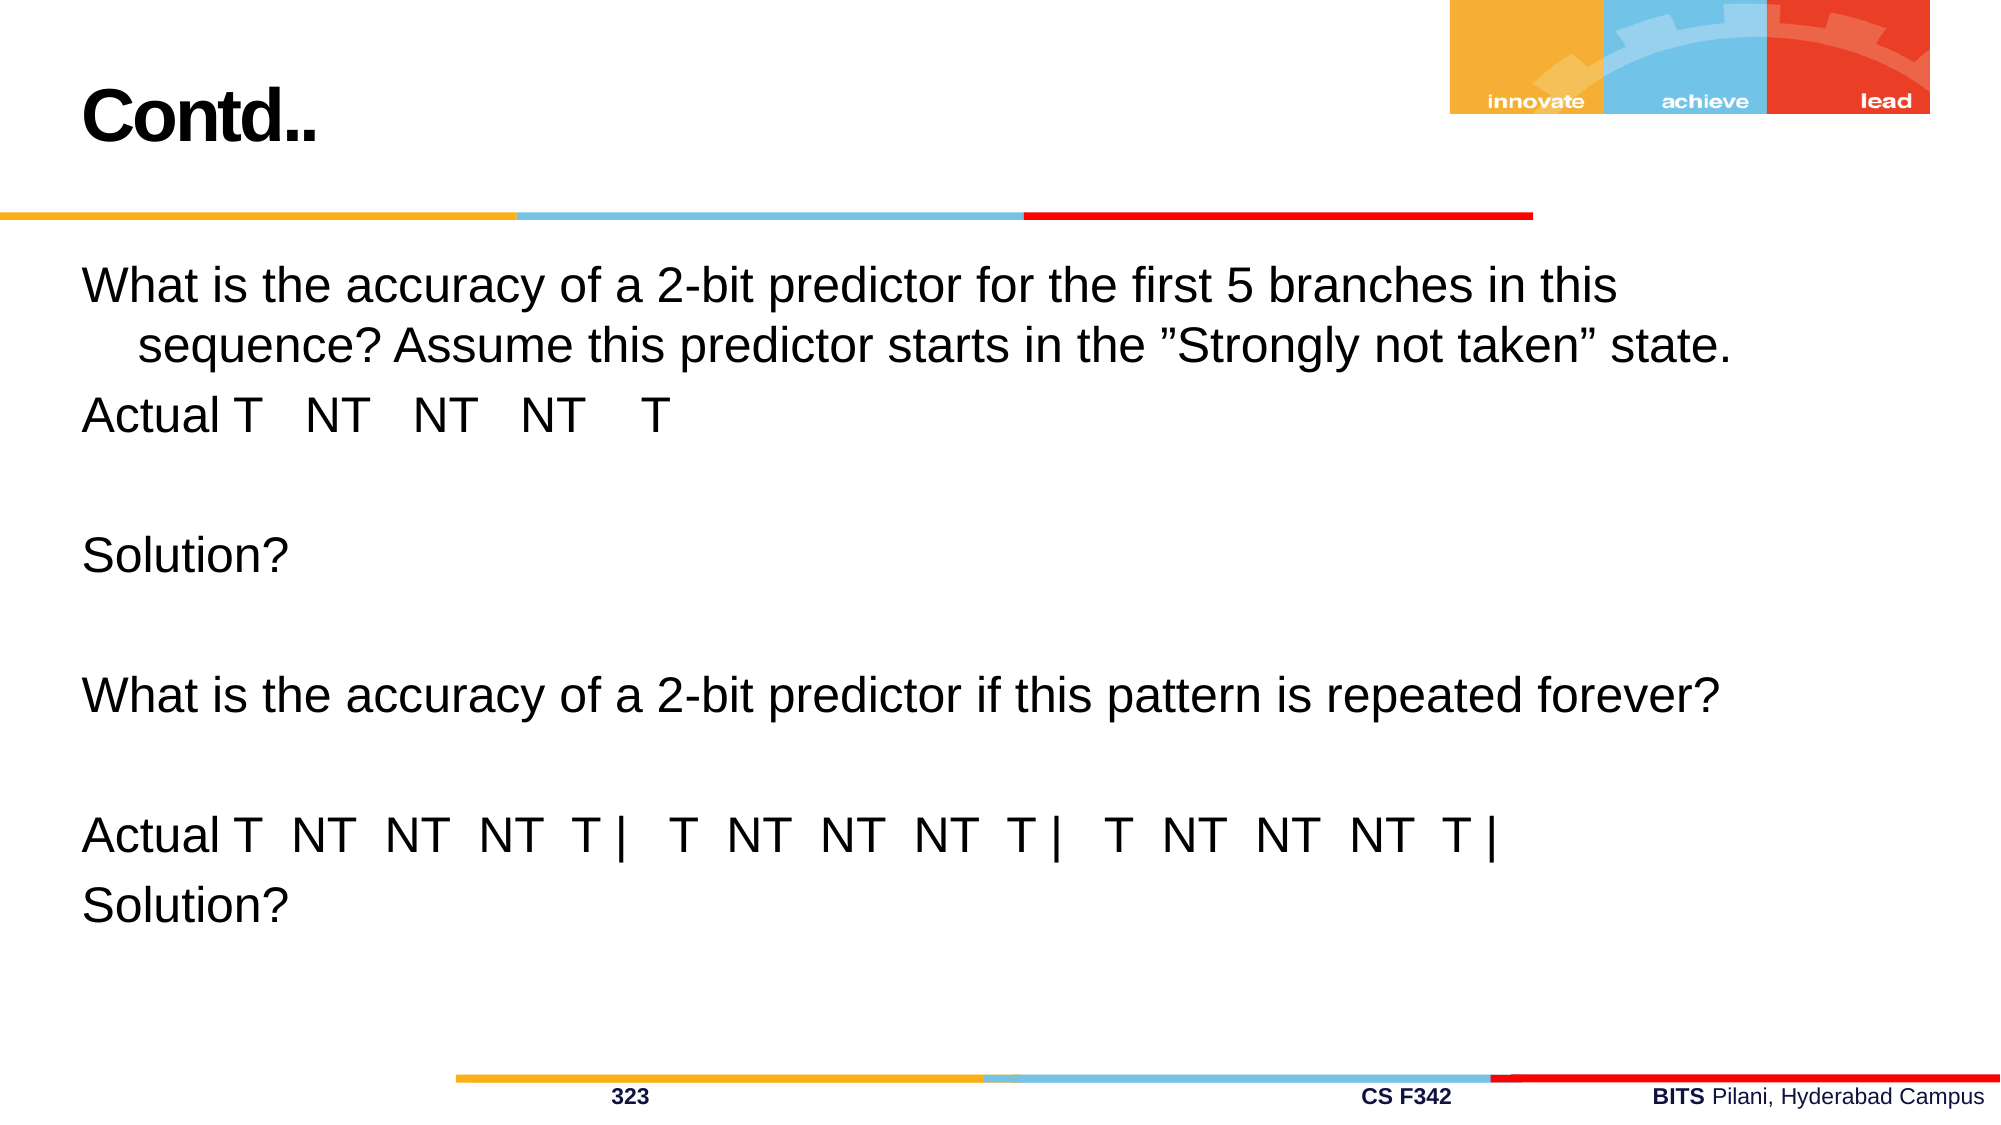

Contd..
What is the accuracy of a 2-bit predictor for the first 5 branches in this sequence? Assume this predictor starts in the ”Strongly not taken” state.
Actual T   NT   NT   NT    T

Solution?

What is the accuracy of a 2-bit predictor if this pattern is repeated forever?

Actual T  NT  NT  NT  T |   T  NT  NT  NT  T |   T  NT  NT  NT  T |
Solution?